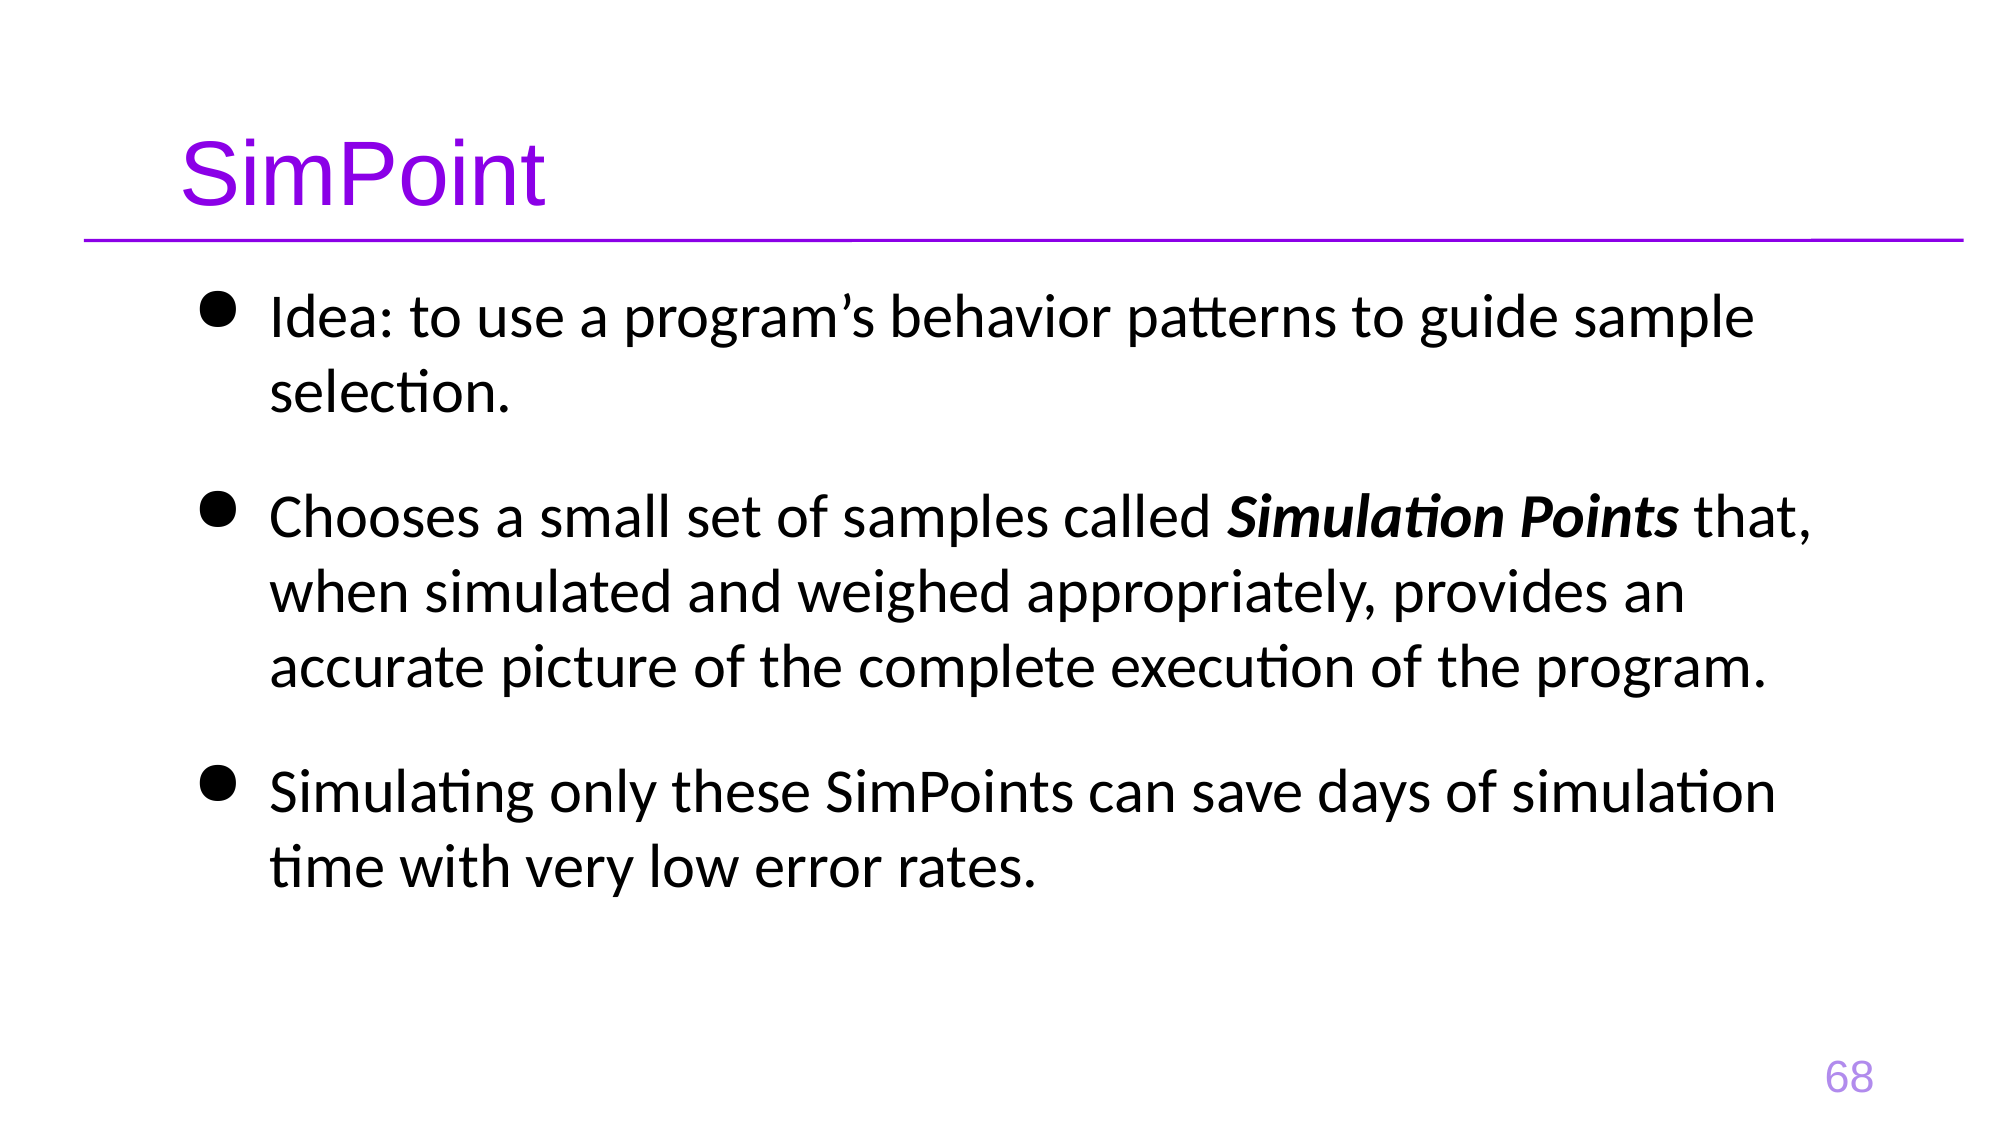

# SimPoint
Idea: to use a program’s behavior patterns to guide sample selection.
Chooses a small set of samples called Simulation Points that, when simulated and weighed appropriately, provides an accurate picture of the complete execution of the program.
Simulating only these SimPoints can save days of simulation time with very low error rates.
68